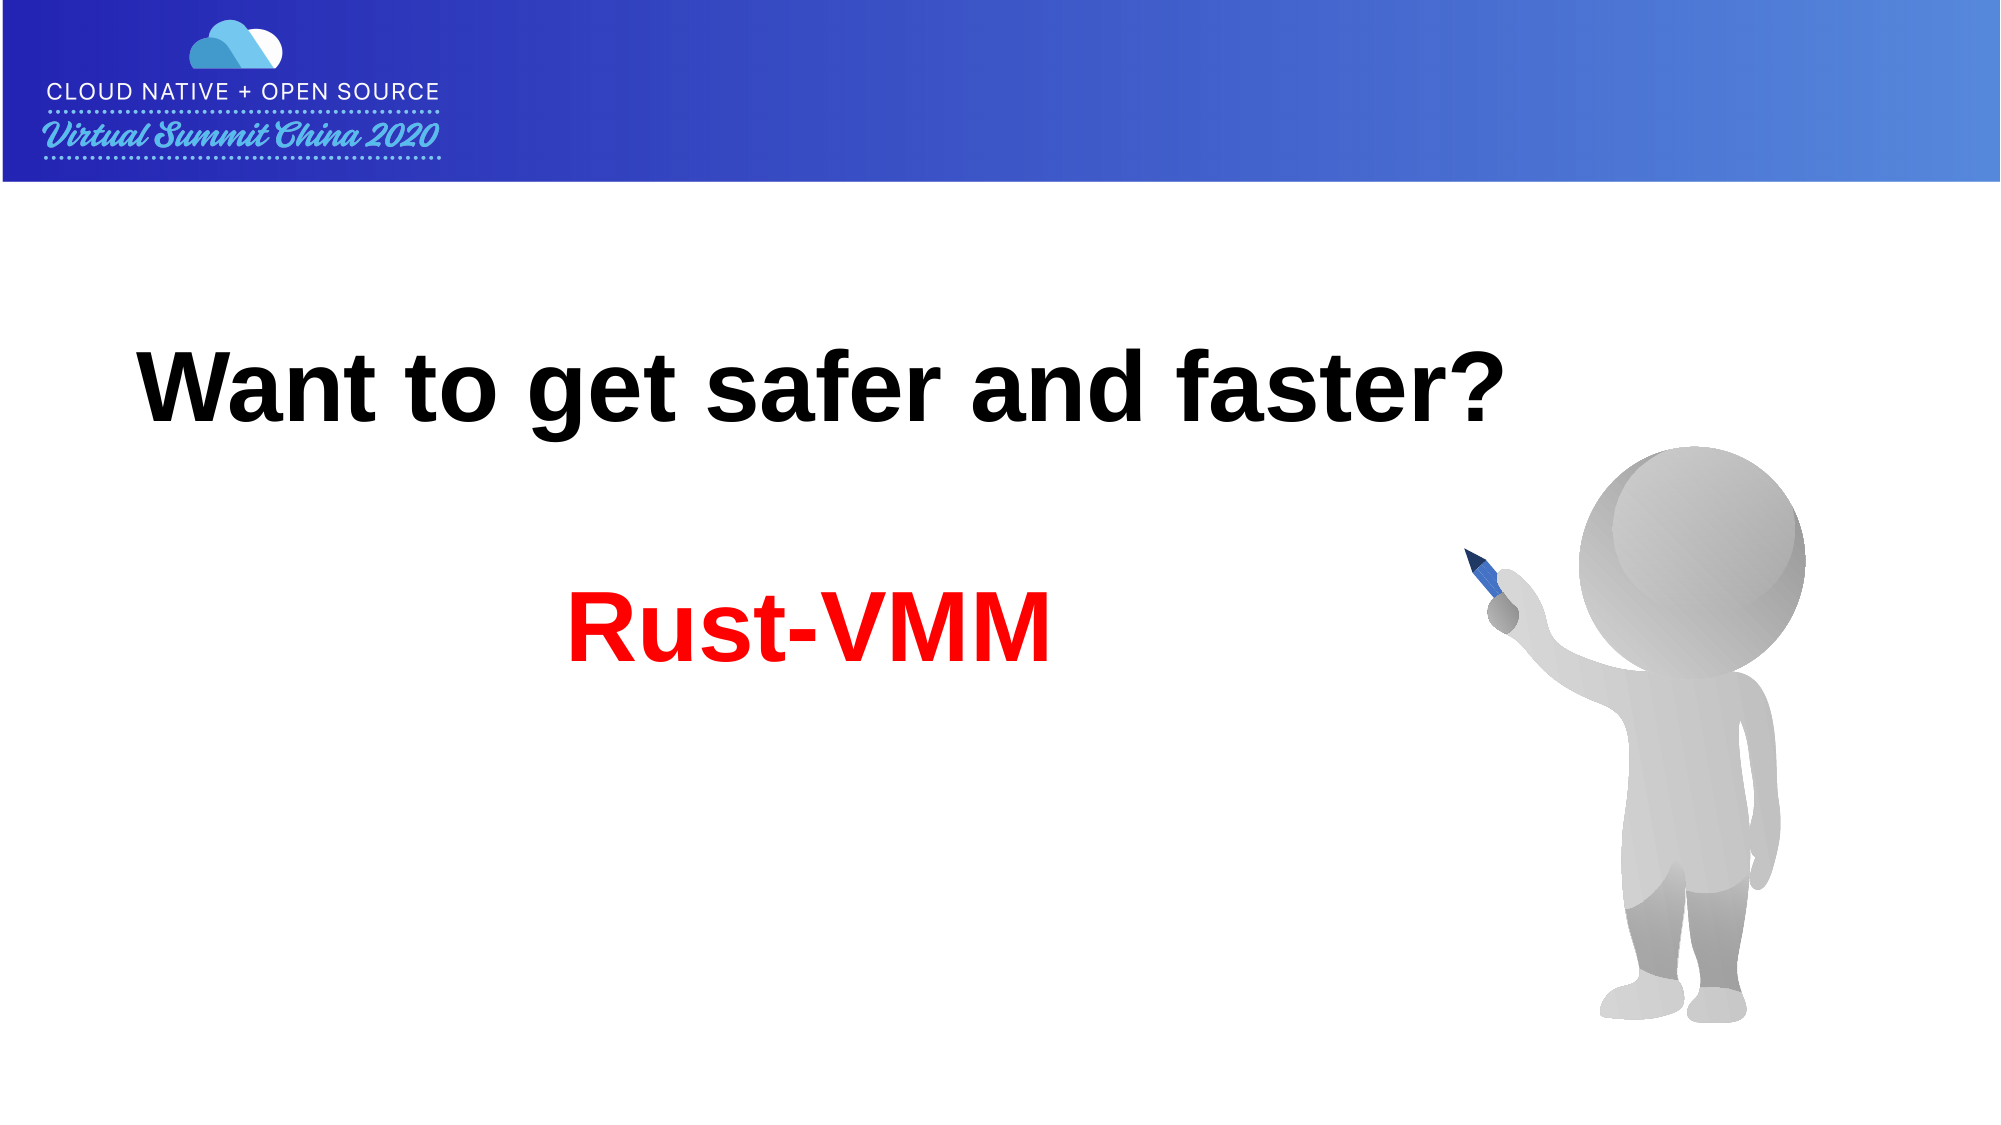

Want to get safer and faster?

Rust-VMM